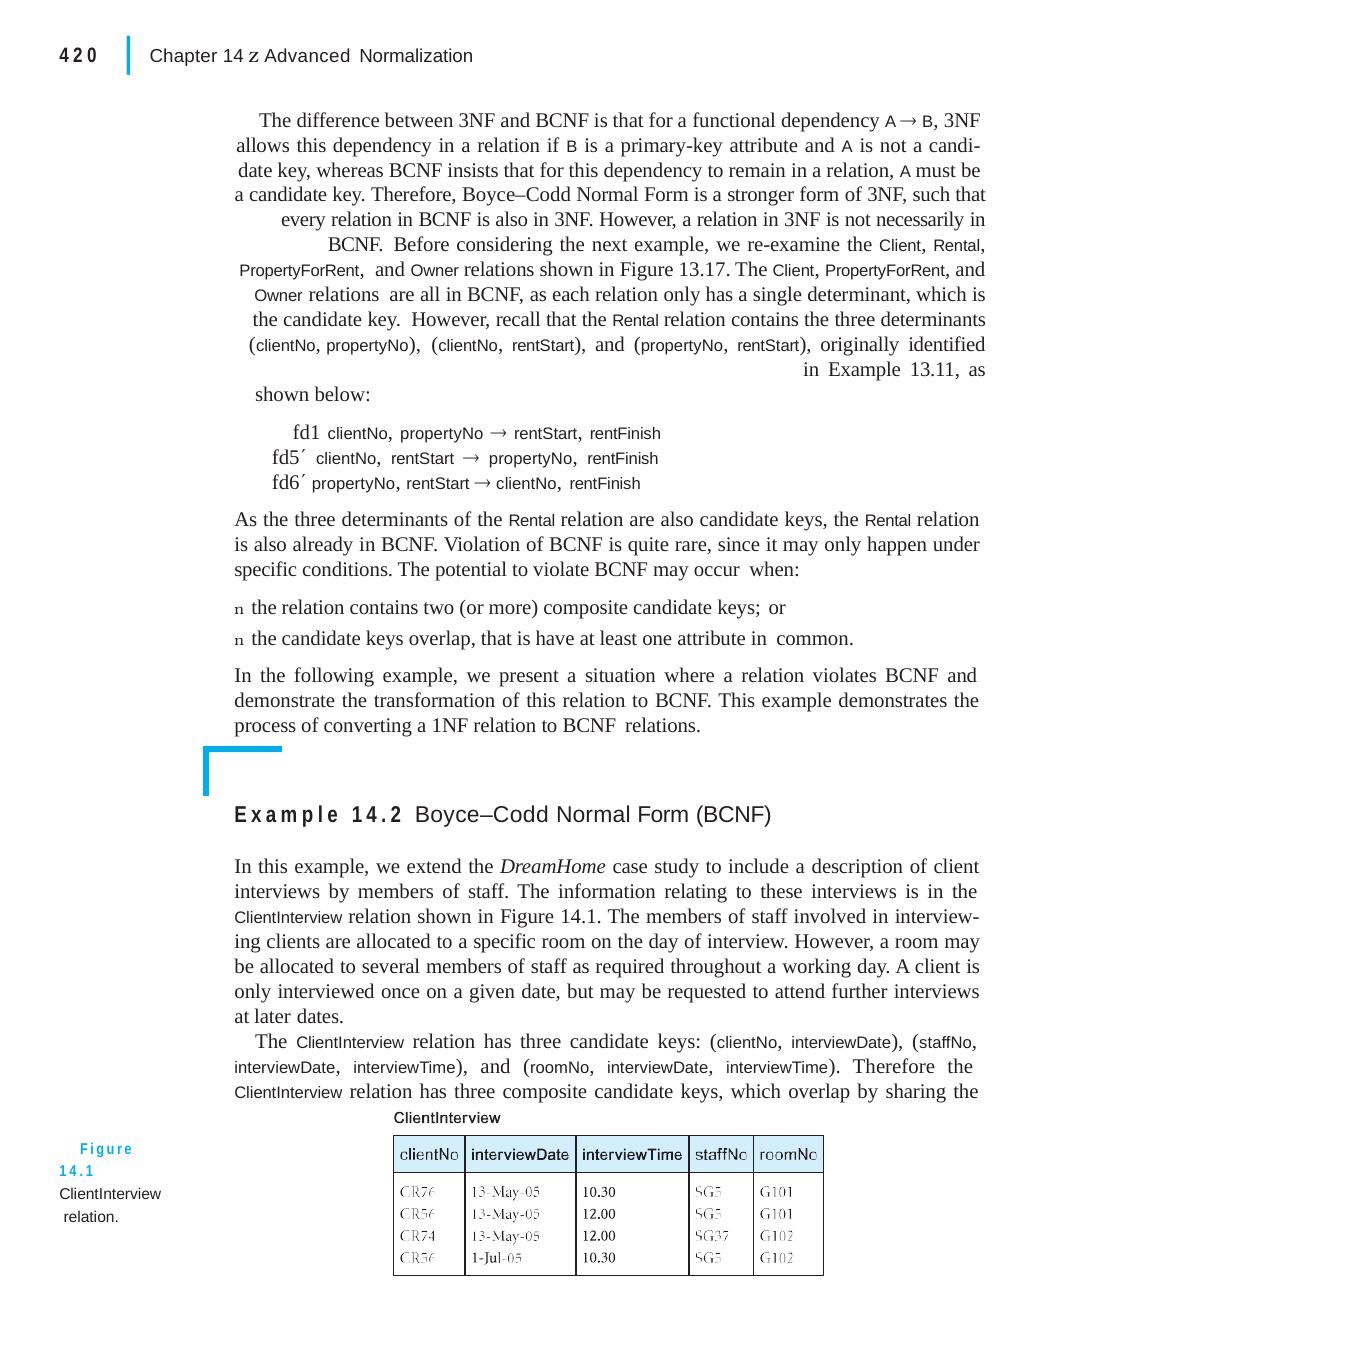

|
420
Chapter 14 z Advanced Normalization
The difference between 3NF and BCNF is that for a functional dependency A → B, 3NF  allows this dependency in a relation if B is a primary-key attribute and A is not a candi-  date key, whereas BCNF insists that for this dependency to remain in a relation, A must be  a candidate key. Therefore, Boyce–Codd Normal Form is a stronger form of 3NF, such that  every relation in BCNF is also in 3NF. However, a relation in 3NF is not necessarily in BCNF.  Before considering the next example, we re-examine the Client, Rental, PropertyForRent,  and Owner relations shown in Figure 13.17. The Client, PropertyForRent, and Owner relations  are all in BCNF, as each relation only has a single determinant, which is the candidate key.  However, recall that the Rental relation contains the three determinants (clientNo, propertyNo),  (clientNo, rentStart), and (propertyNo, rentStart), originally identified in Example 13.11, as
shown below:
fd1 clientNo, propertyNo → rentStart, rentFinish  fd5′ clientNo, rentStart → propertyNo, rentFinish  fd6′ propertyNo, rentStart → clientNo, rentFinish
As the three determinants of the Rental relation are also candidate keys, the Rental relation  is also already in BCNF. Violation of BCNF is quite rare, since it may only happen under  specific conditions. The potential to violate BCNF may occur when:
n the relation contains two (or more) composite candidate keys; or
n the candidate keys overlap, that is have at least one attribute in common.
In the following example, we present a situation where a relation violates BCNF and  demonstrate the transformation of this relation to BCNF. This example demonstrates the  process of converting a 1NF relation to BCNF relations.

Example 14.2 Boyce–Codd Normal Form (BCNF)

In this example, we extend the DreamHome case study to include a description of client  interviews by members of staff. The information relating to these interviews is in the  ClientInterview relation shown in Figure 14.1. The members of staff involved in interview-  ing clients are allocated to a specific room on the day of interview. However, a room may  be allocated to several members of staff as required throughout a working day. A client is  only interviewed once on a given date, but may be requested to attend further interviews  at later dates.
The ClientInterview relation has three candidate keys: (clientNo, interviewDate), (staffNo,  interviewDate, interviewTime), and (roomNo, interviewDate, interviewTime). Therefore the  ClientInterview relation has three composite candidate keys, which overlap by sharing the

Figure 14.1  ClientInterview  relation.